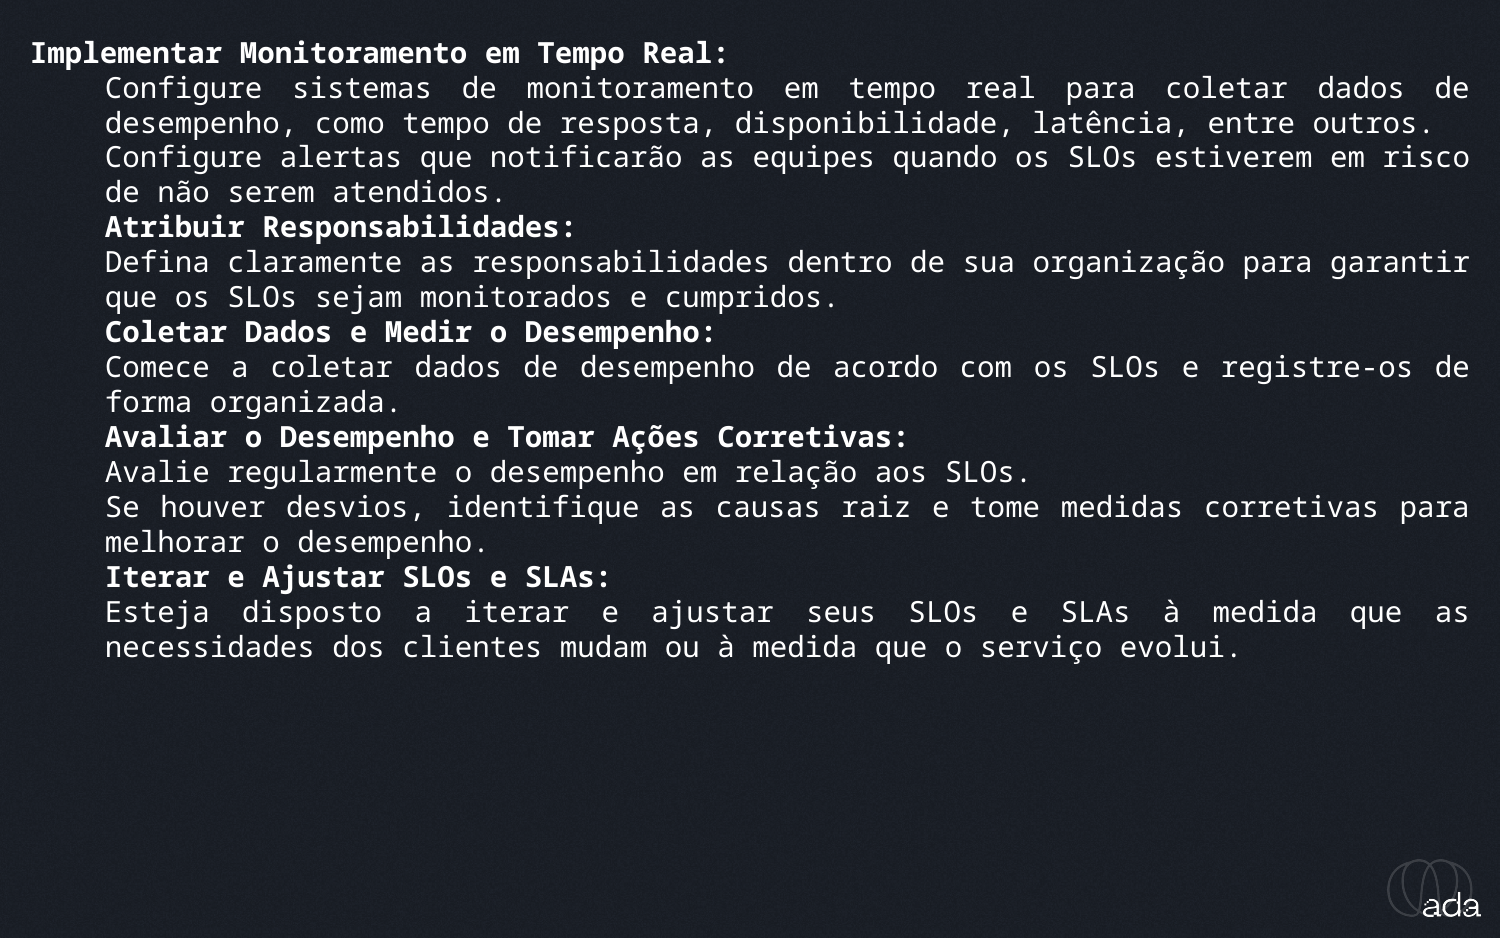

_implementando SLOs e SLAs na Prática
Implementar Monitoramento em Tempo Real:
Configure sistemas de monitoramento em tempo real para coletar dados de desempenho, como tempo de resposta, disponibilidade, latência, entre outros.
Configure alertas que notificarão as equipes quando os SLOs estiverem em risco de não serem atendidos.
Atribuir Responsabilidades:
Defina claramente as responsabilidades dentro de sua organização para garantir que os SLOs sejam monitorados e cumpridos.
Coletar Dados e Medir o Desempenho:
Comece a coletar dados de desempenho de acordo com os SLOs e registre-os de forma organizada.
Avaliar o Desempenho e Tomar Ações Corretivas:
Avalie regularmente o desempenho em relação aos SLOs.
Se houver desvios, identifique as causas raiz e tome medidas corretivas para melhorar o desempenho.
Iterar e Ajustar SLOs e SLAs:
Esteja disposto a iterar e ajustar seus SLOs e SLAs à medida que as necessidades dos clientes mudam ou à medida que o serviço evolui.